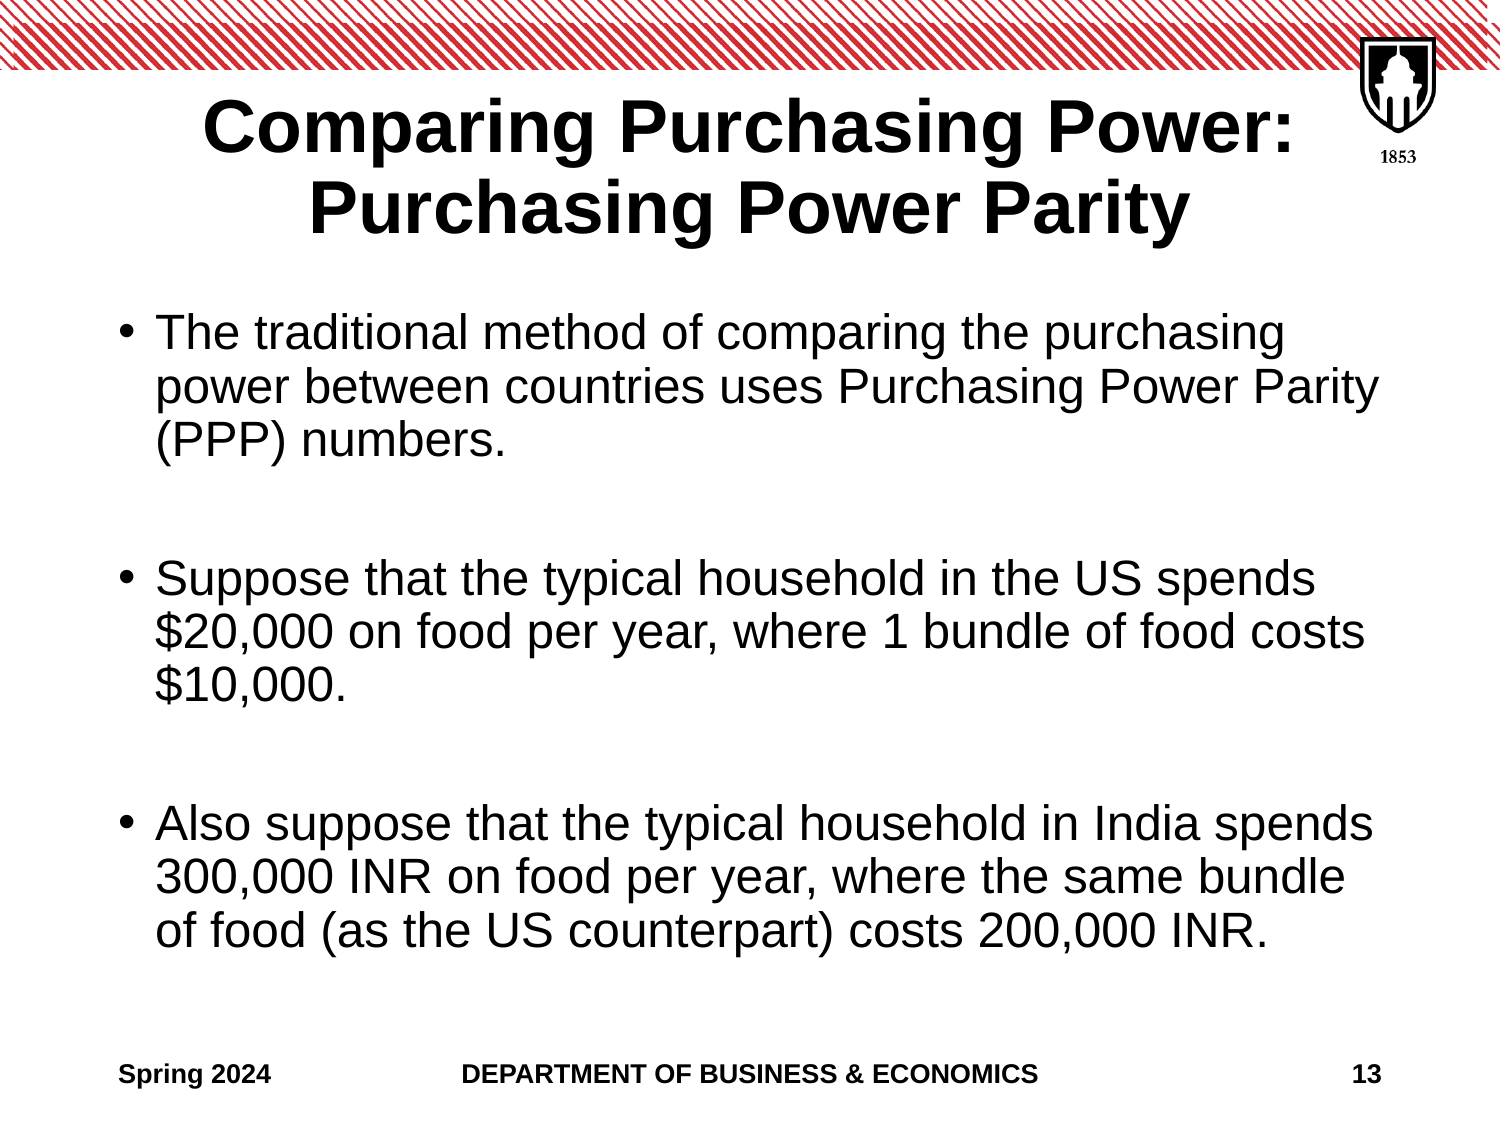

# Comparing Purchasing Power: Purchasing Power Parity
The traditional method of comparing the purchasing power between countries uses Purchasing Power Parity (PPP) numbers.

Suppose that the typical household in the US spends $20,000 on food per year, where 1 bundle of food costs $10,000.

Also suppose that the typical household in India spends 300,000 INR on food per year, where the same bundle of food (as the US counterpart) costs 200,000 INR.

Spring 2024
DEPARTMENT OF BUSINESS & ECONOMICS
13